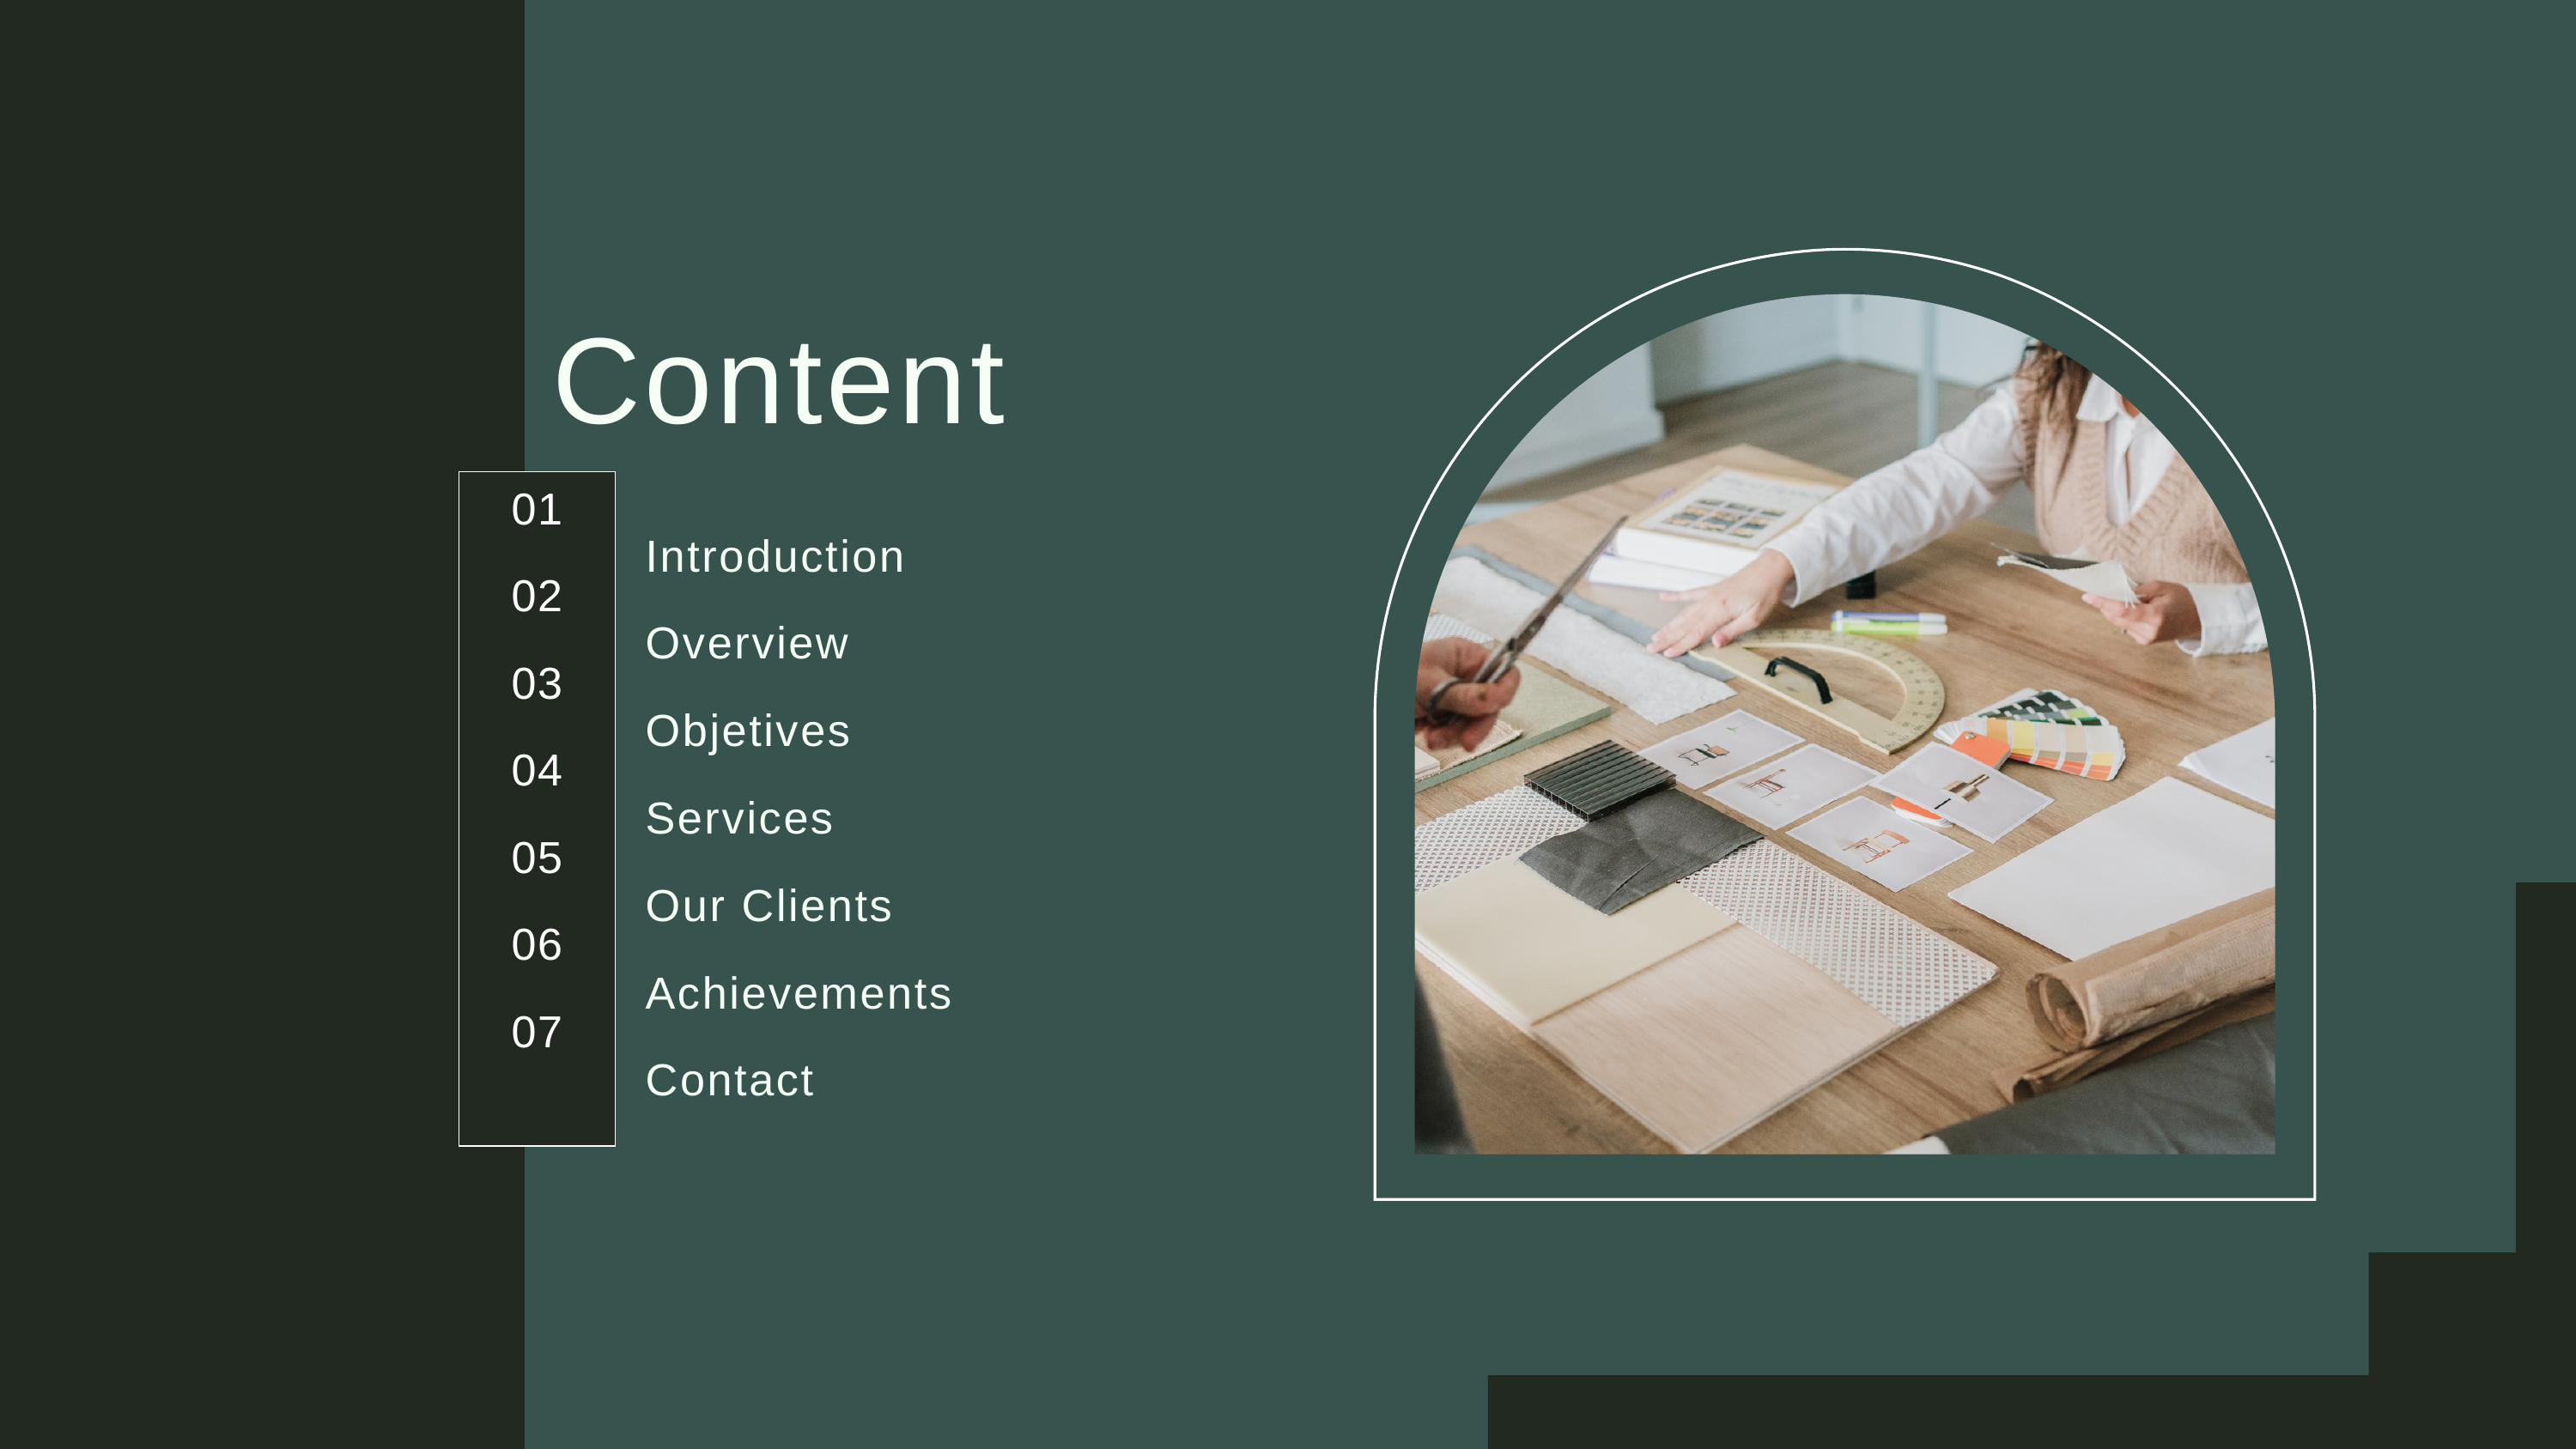

Content

01
02
03
04
05
06
07
Introduction
Overview
Objetives
Services
Our Clients
Achievements
Contact